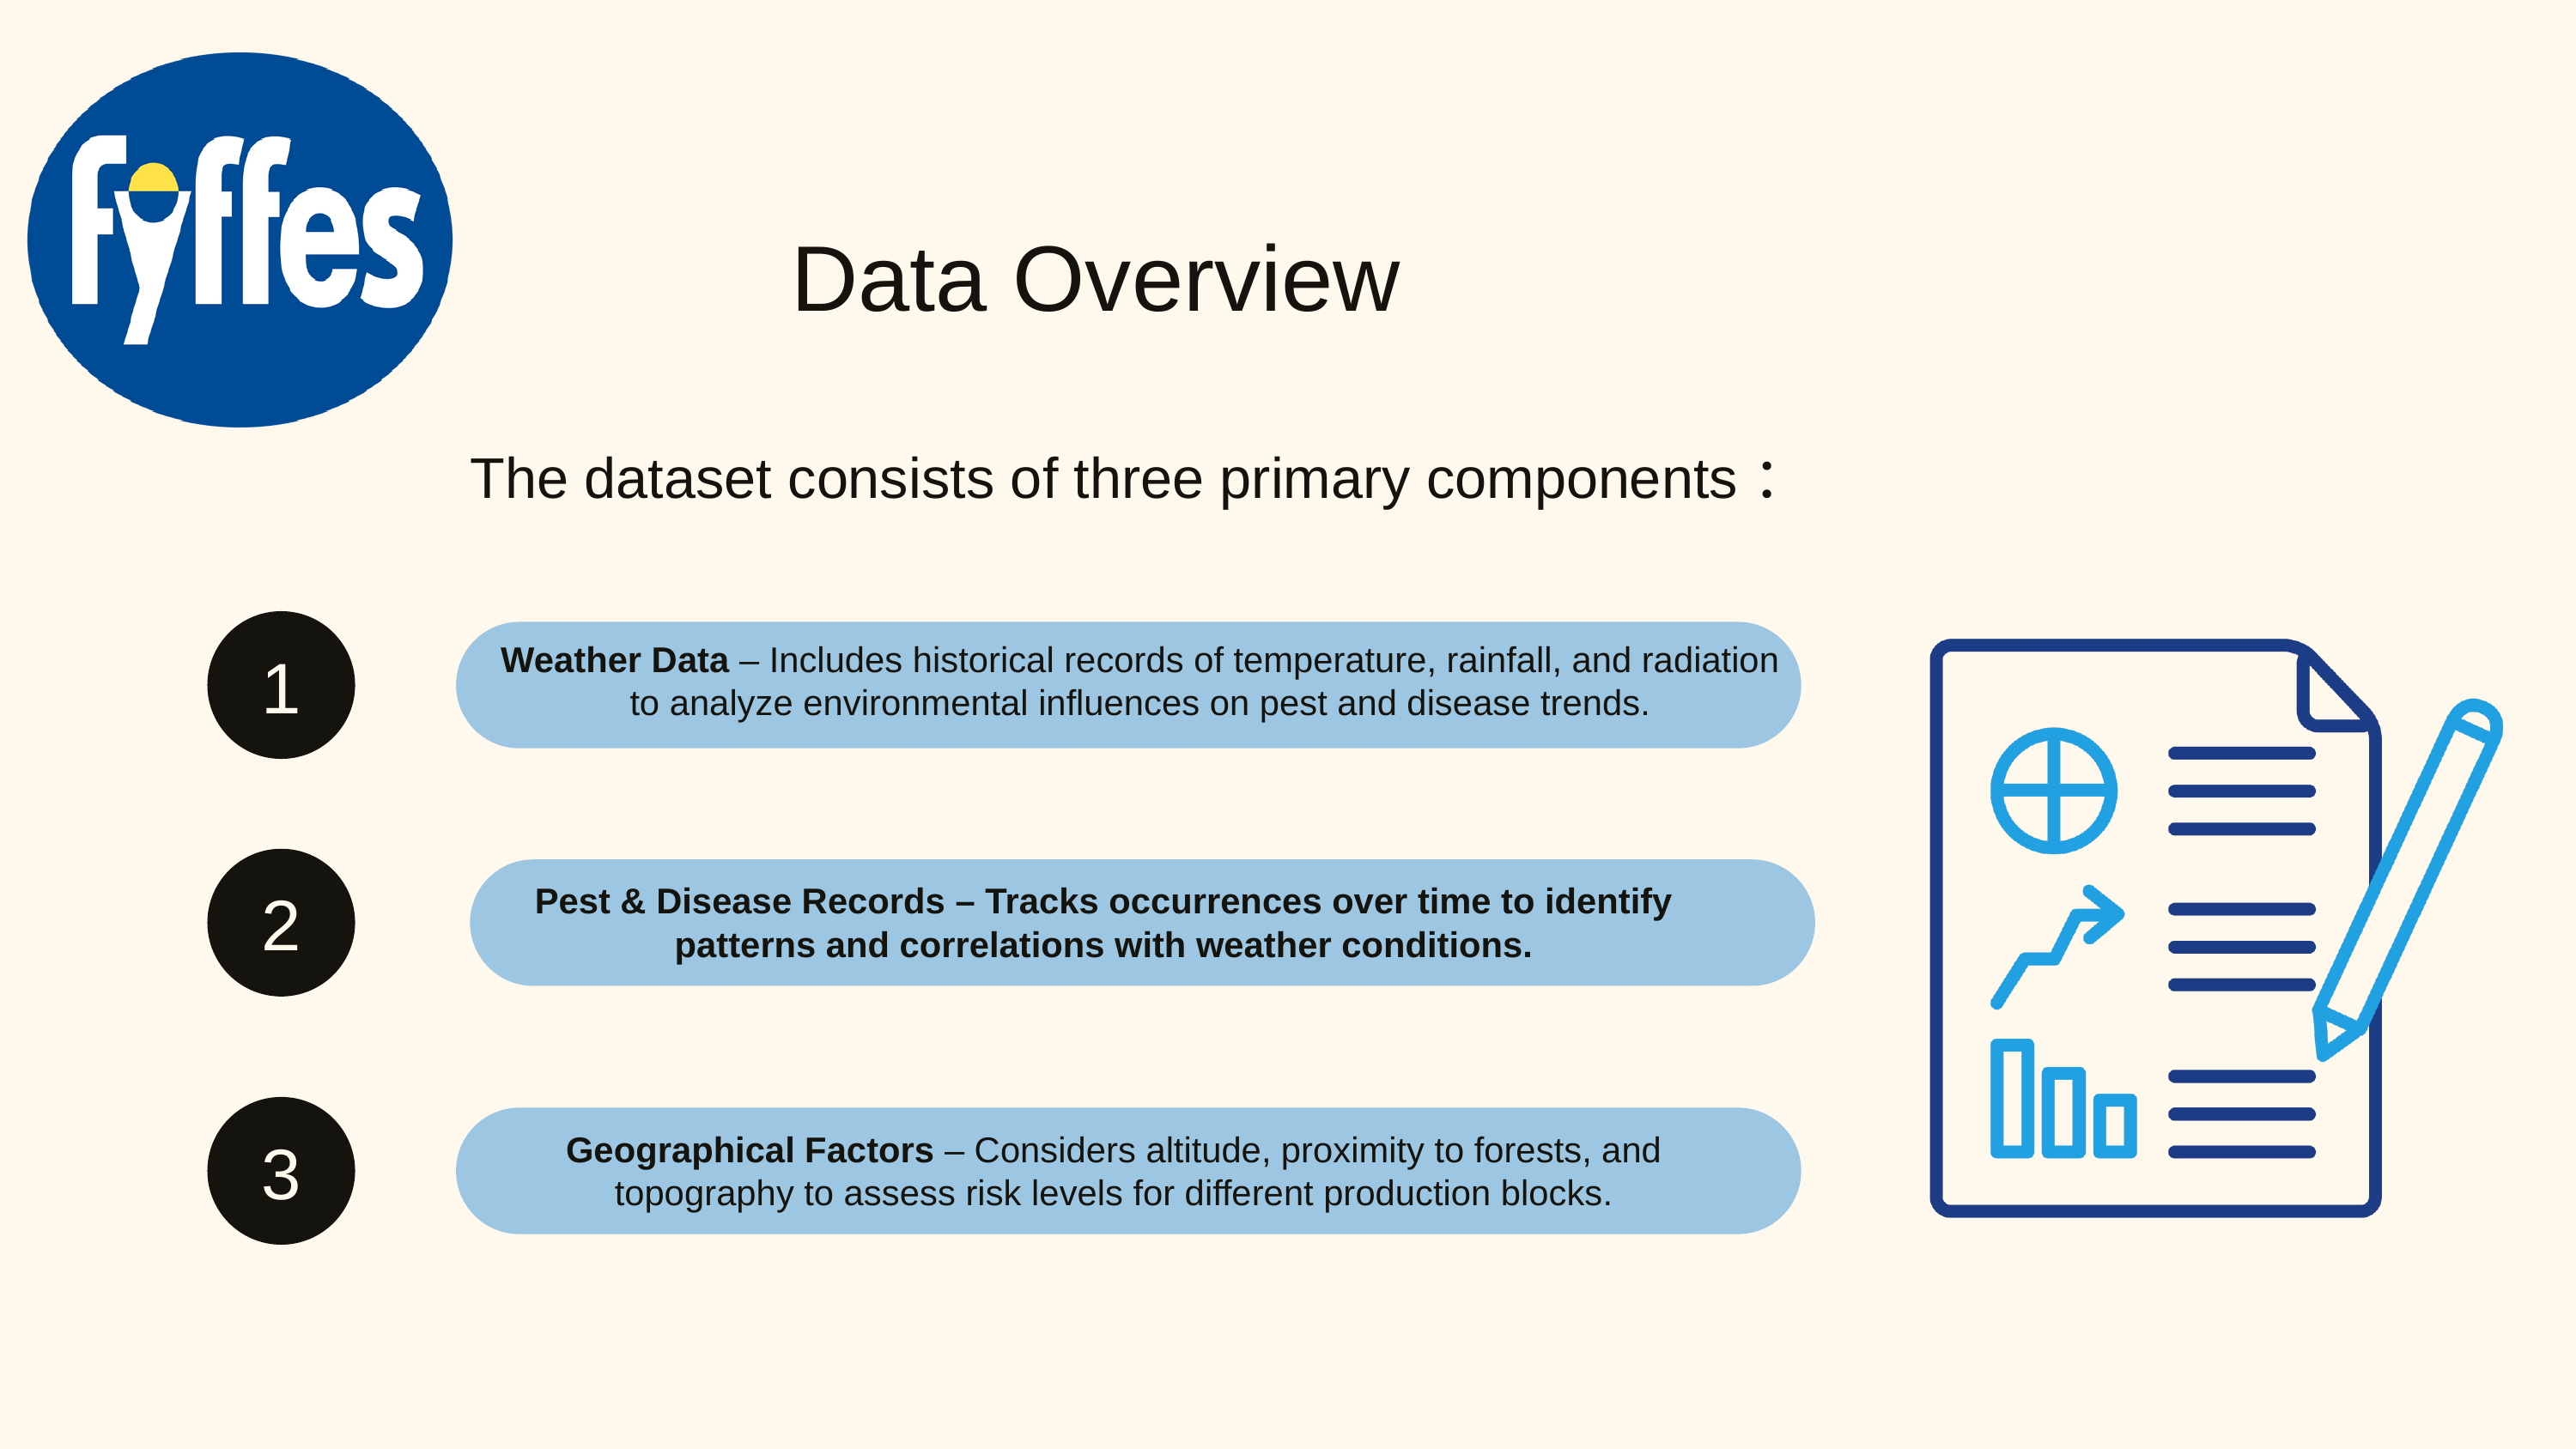

Data Overview
The dataset consists of three primary components：

1

Weather Data – Includes historical records of temperature, rainfall, and radiation to analyze environmental influences on pest and disease trends.

2

Pest & Disease Records – Tracks occurrences over time to identify patterns and correlations with weather conditions.

3

Geographical Factors – Considers altitude, proximity to forests, and topography to assess risk levels for different production blocks.